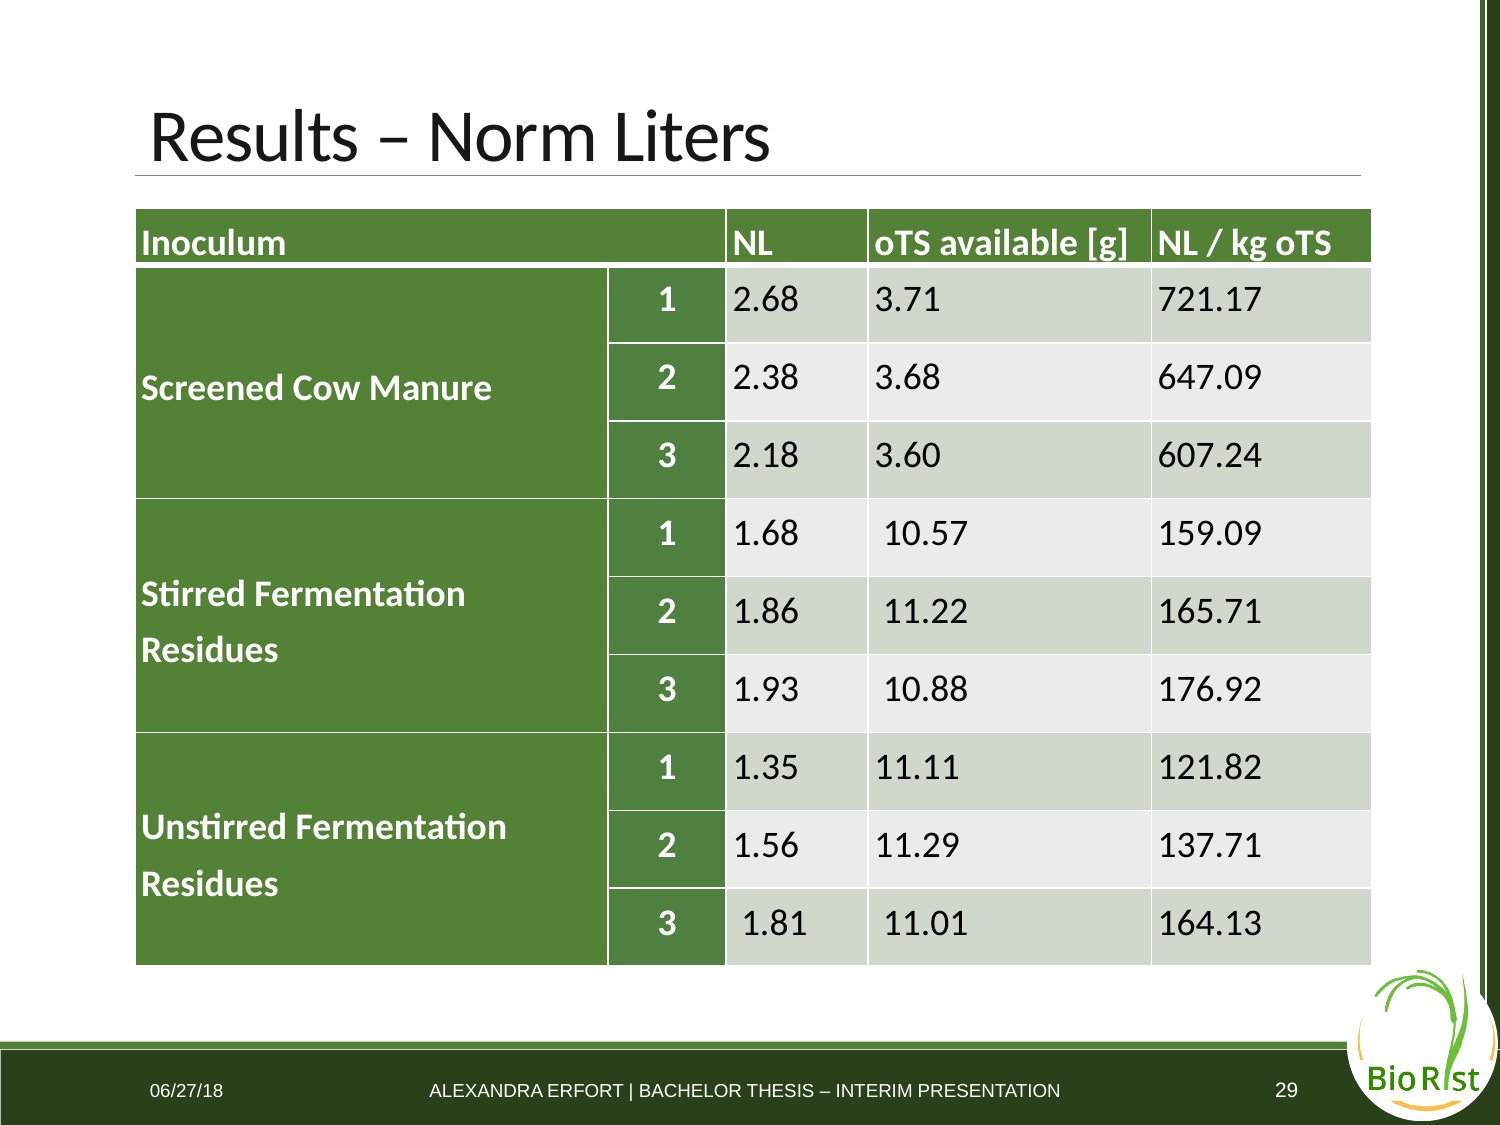

# Results – Norm Liters
| Inoculum |  | NL | oTS available [g] | NL / kg oTS |
| --- | --- | --- | --- | --- |
| Screened Cow Manure | 1 | 2.68 | 3.71 | 721.17 |
|  | 2 | 2.38 | 3.68 | 647.09 |
|  | 3 | 2.18 | 3.60 | 607.24 |
| Stirred Fermentation Residues | 1 | 1.68 | 10.57 | 159.09 |
|  | 2 | 1.86 | 11.22 | 165.71 |
|  | 3 | 1.93 | 10.88 | 176.92 |
| Unstirred Fermentation Residues | 1 | 1.35 | 11.11 | 121.82 |
|  | 2 | 1.56 | 11.29 | 137.71 |
|  | 3 | 1.81 | 11.01 | 164.13 |

29